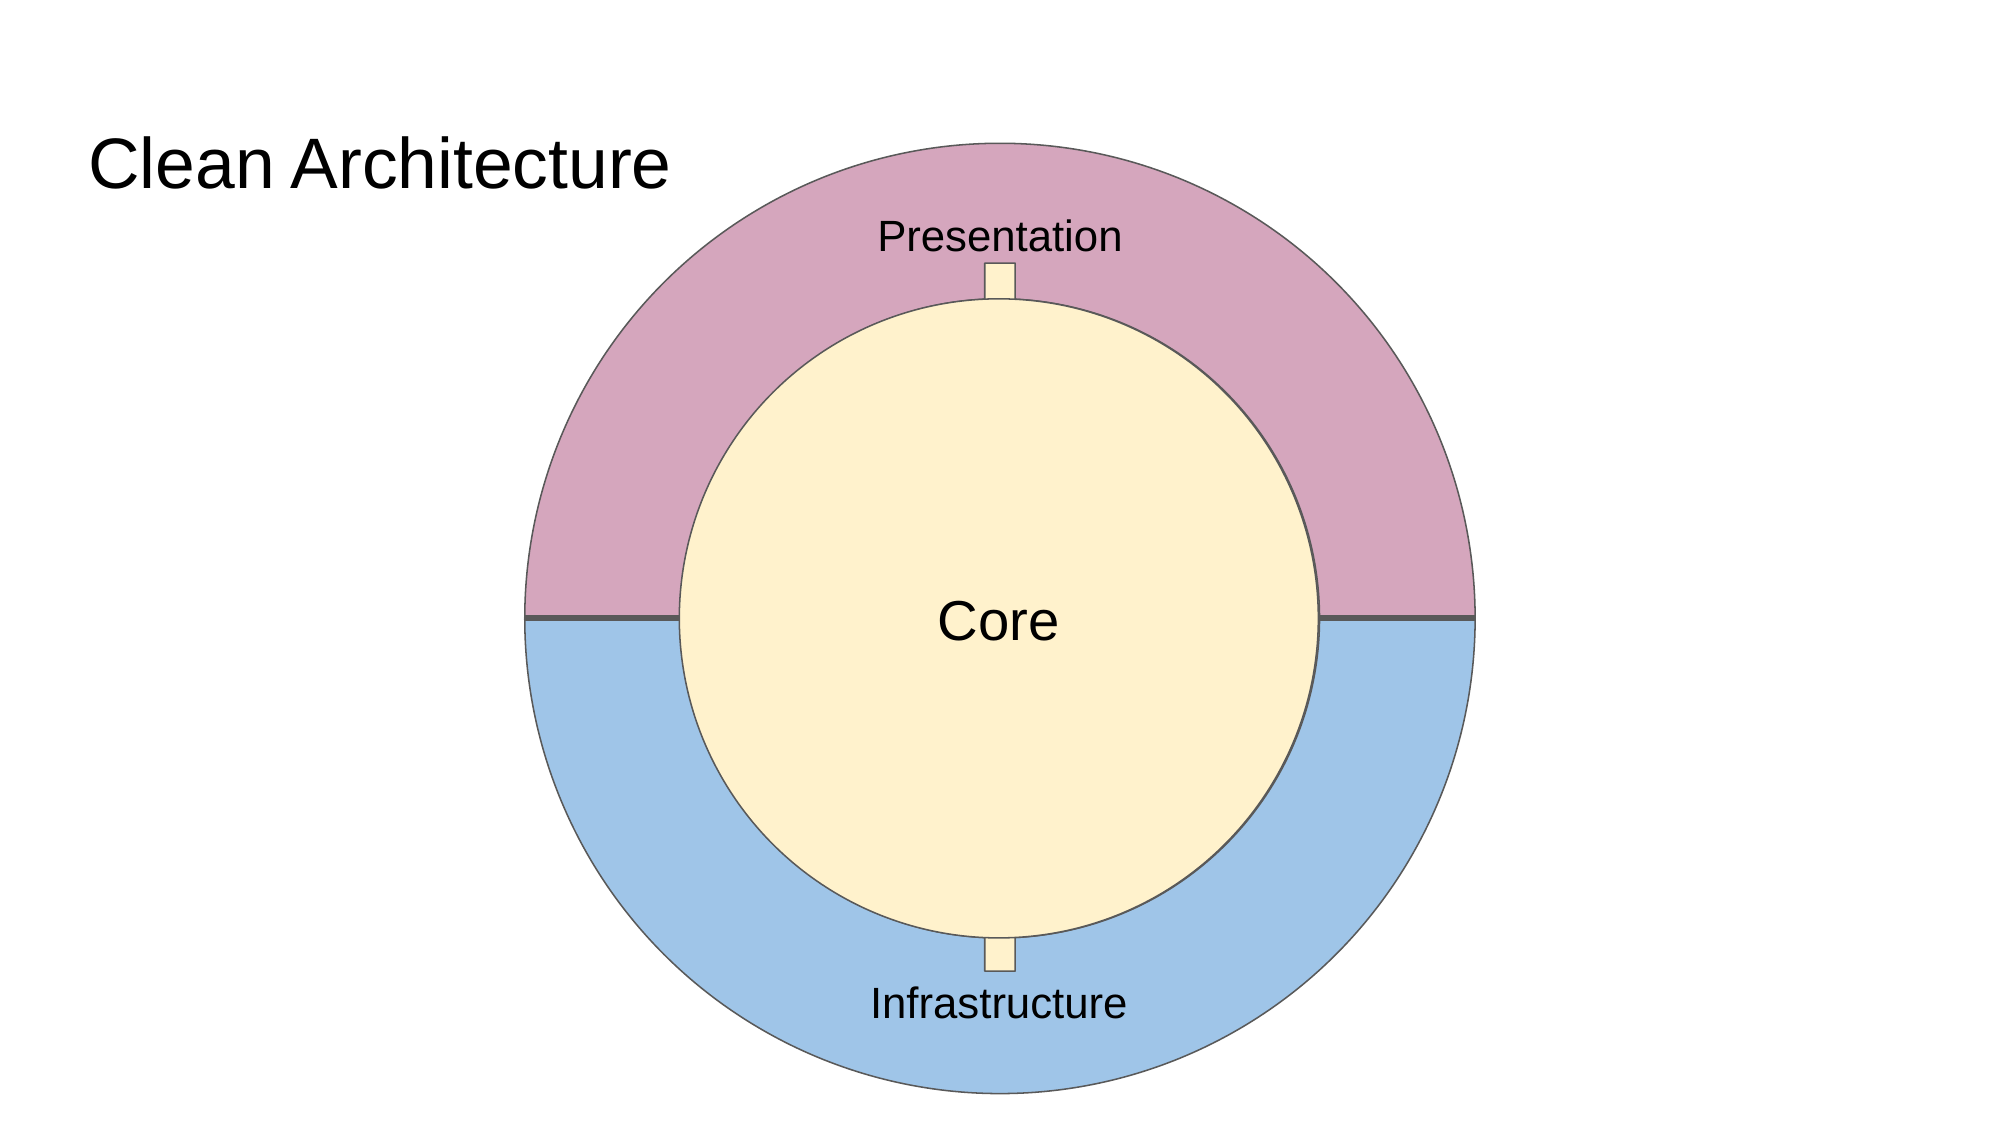

# Clean Architecture

Presentation

Core

Application

Domain

Infrastructure